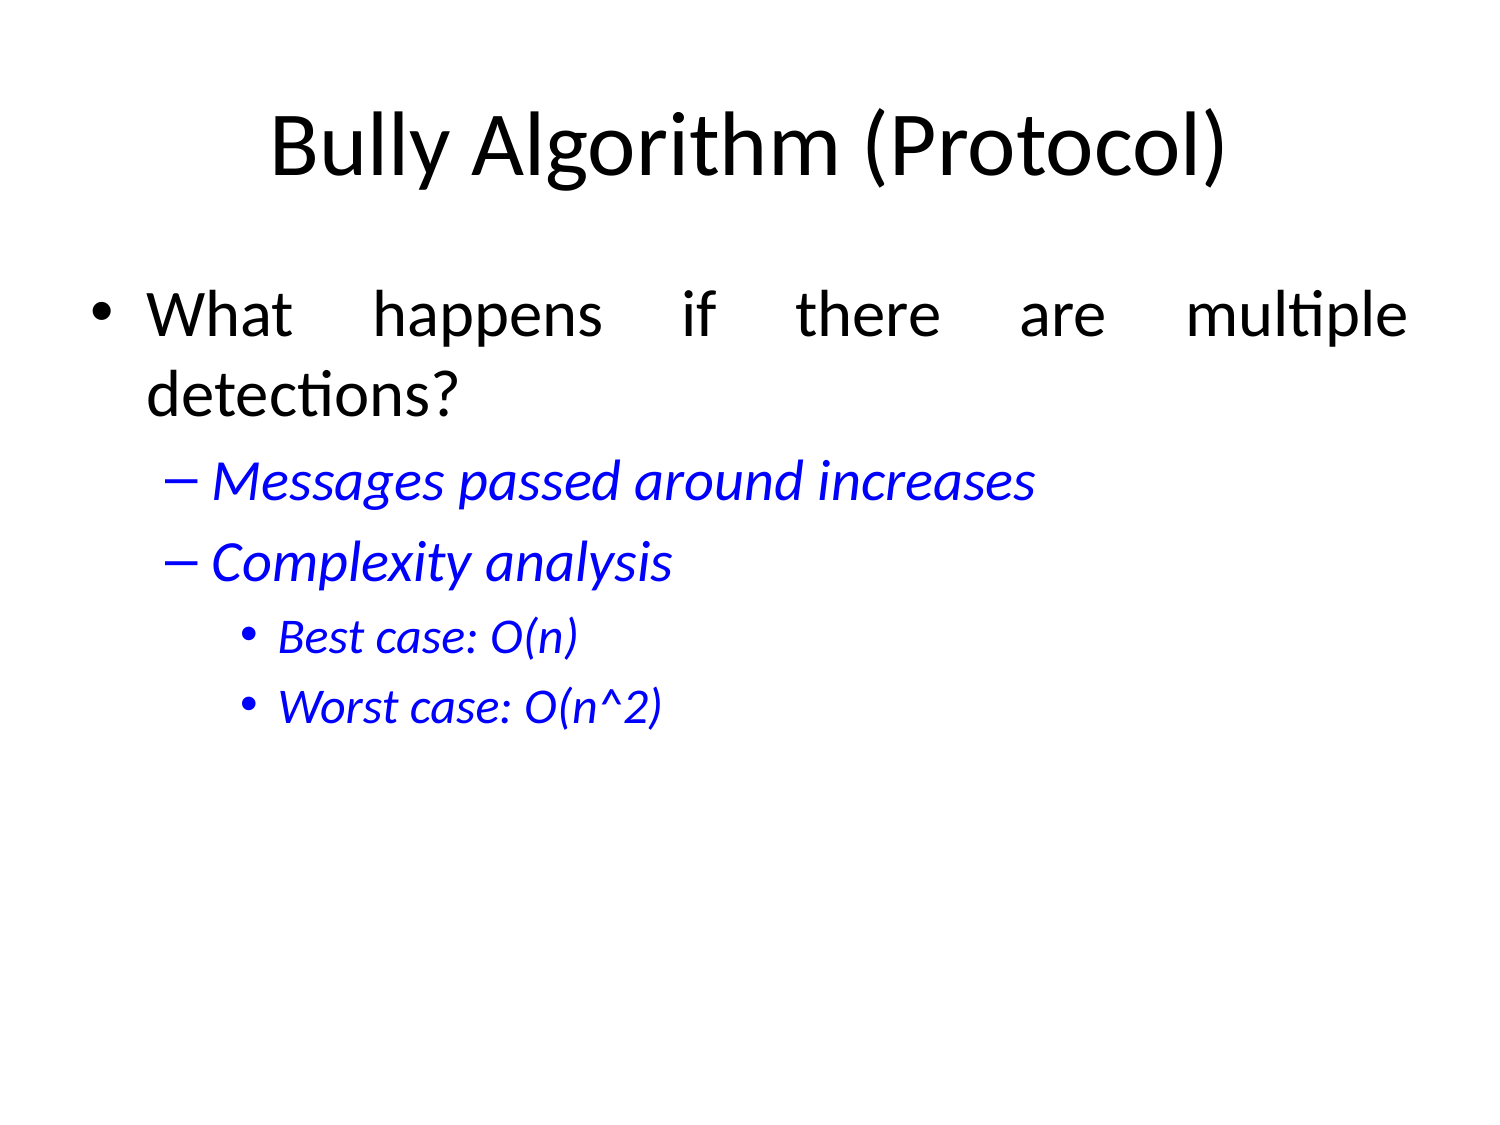

# Bully Algorithm (Protocol)
What happens if there are multiple detections?
Messages passed around increases
Complexity analysis
Best case: O(n)
Worst case: O(n^2)